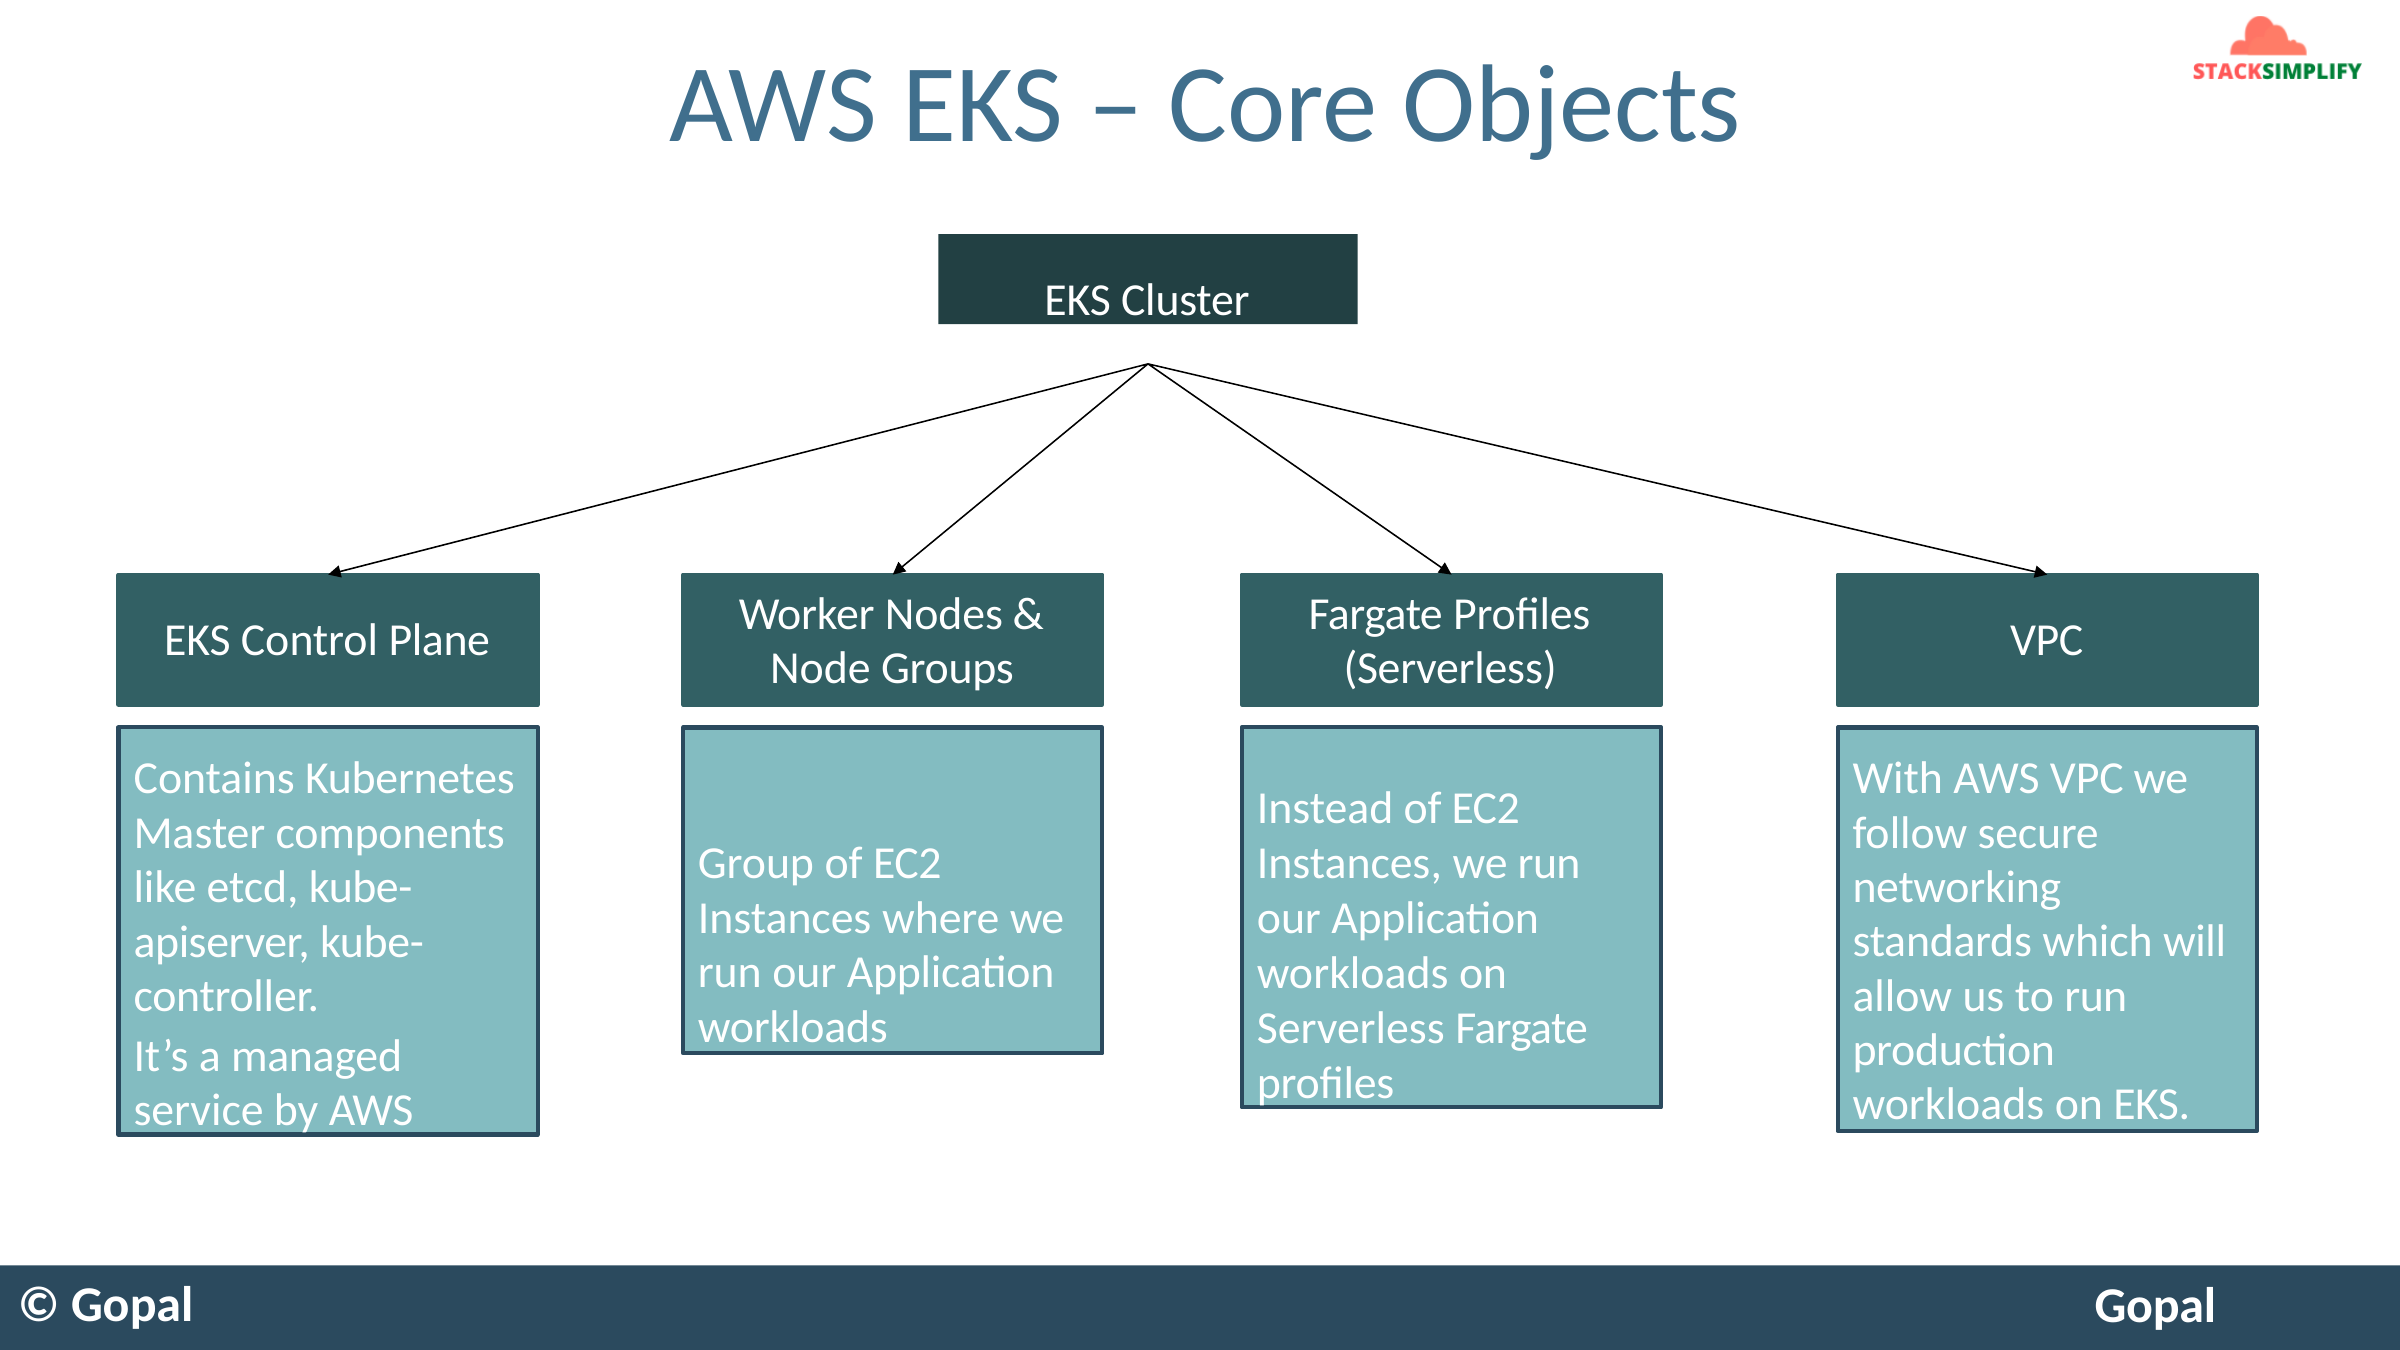

# AWS EKS – Core Objects
EKS Cluster

Worker Nodes & Node Groups
Fargate Profiles (Serverless)
EKS Control Plane
VPC
Instead of EC2 Instances, we run our Application workloads on Serverless Fargate profiles
With AWS VPC we follow secure networking standards which will allow us to run production workloads on EKS.
Contains Kubernetes Master components like etcd, kube- apiserver, kube- controller.
It’s a managed service by AWS

Group of EC2 Instances where we run our Application workloads
© Gopal
Gopal